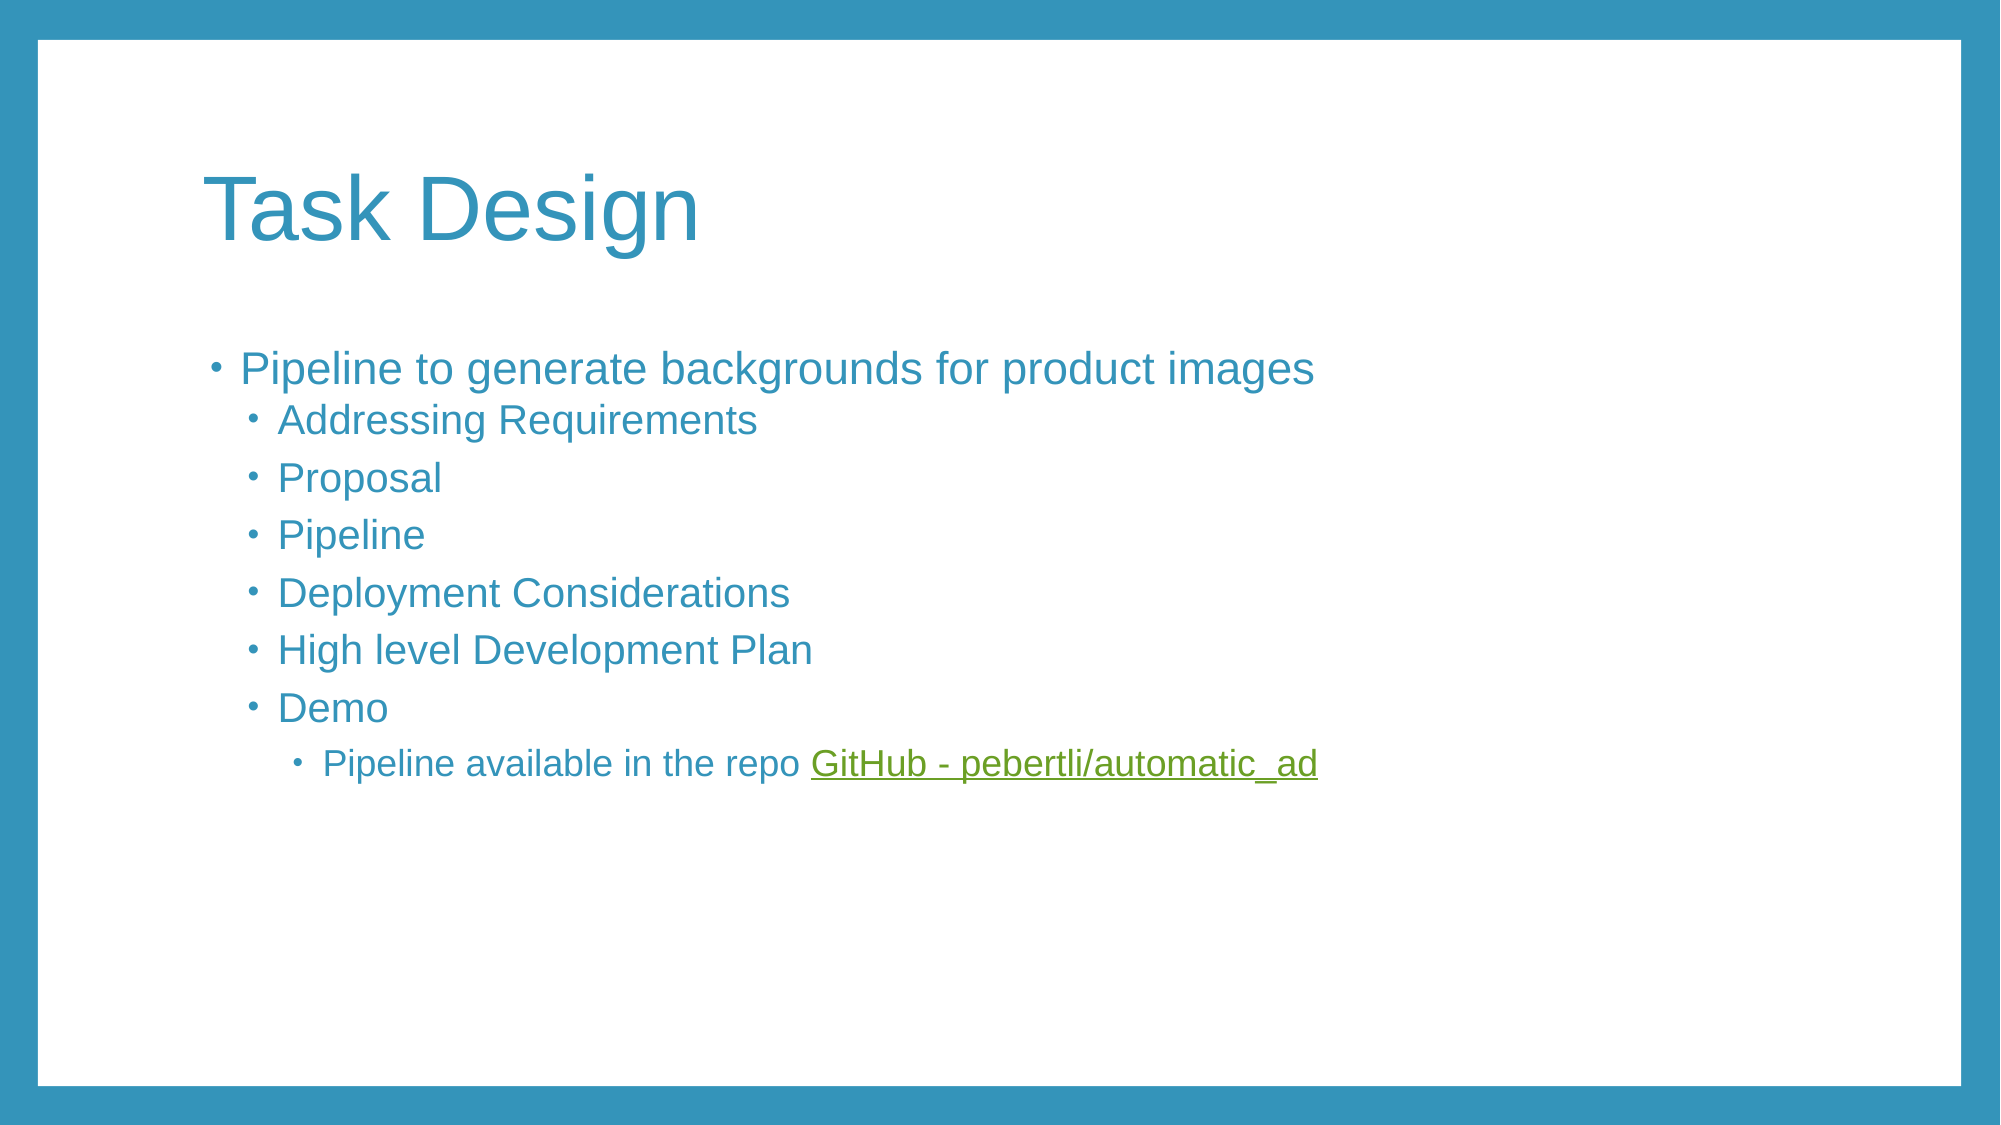

# Task Design
Pipeline to generate backgrounds for product images
Addressing Requirements
Proposal
Pipeline
Deployment Considerations
High level Development Plan
Demo
Pipeline available in the repo GitHub - pebertli/automatic_ad